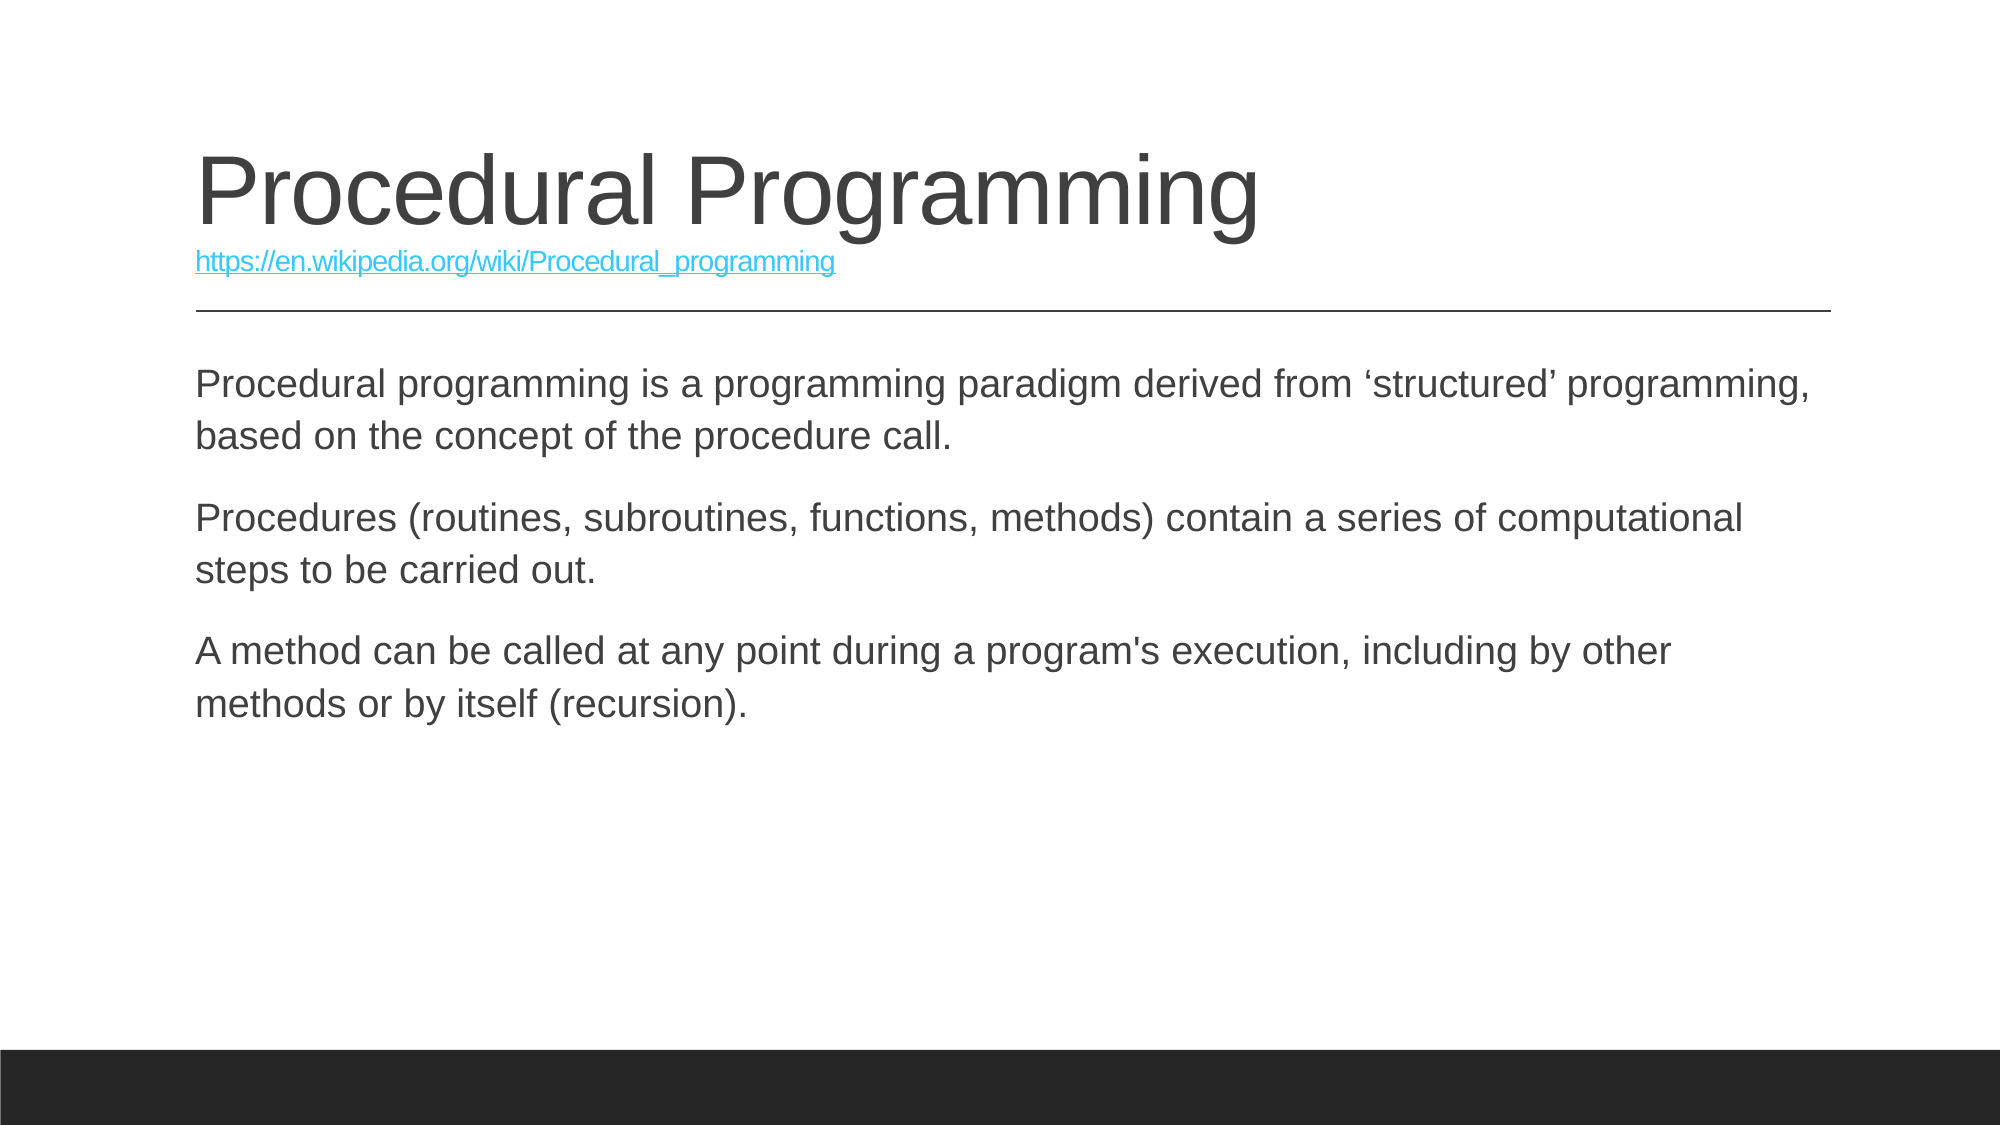

# Procedural Programming https://en.wikipedia.org/wiki/Procedural_programming
Procedural programming is a programming paradigm derived from ‘structured’ programming, based on the concept of the procedure call.
Procedures (routines, subroutines, functions, methods) contain a series of computational steps to be carried out.
A method can be called at any point during a program's execution, including by other methods or by itself (recursion).